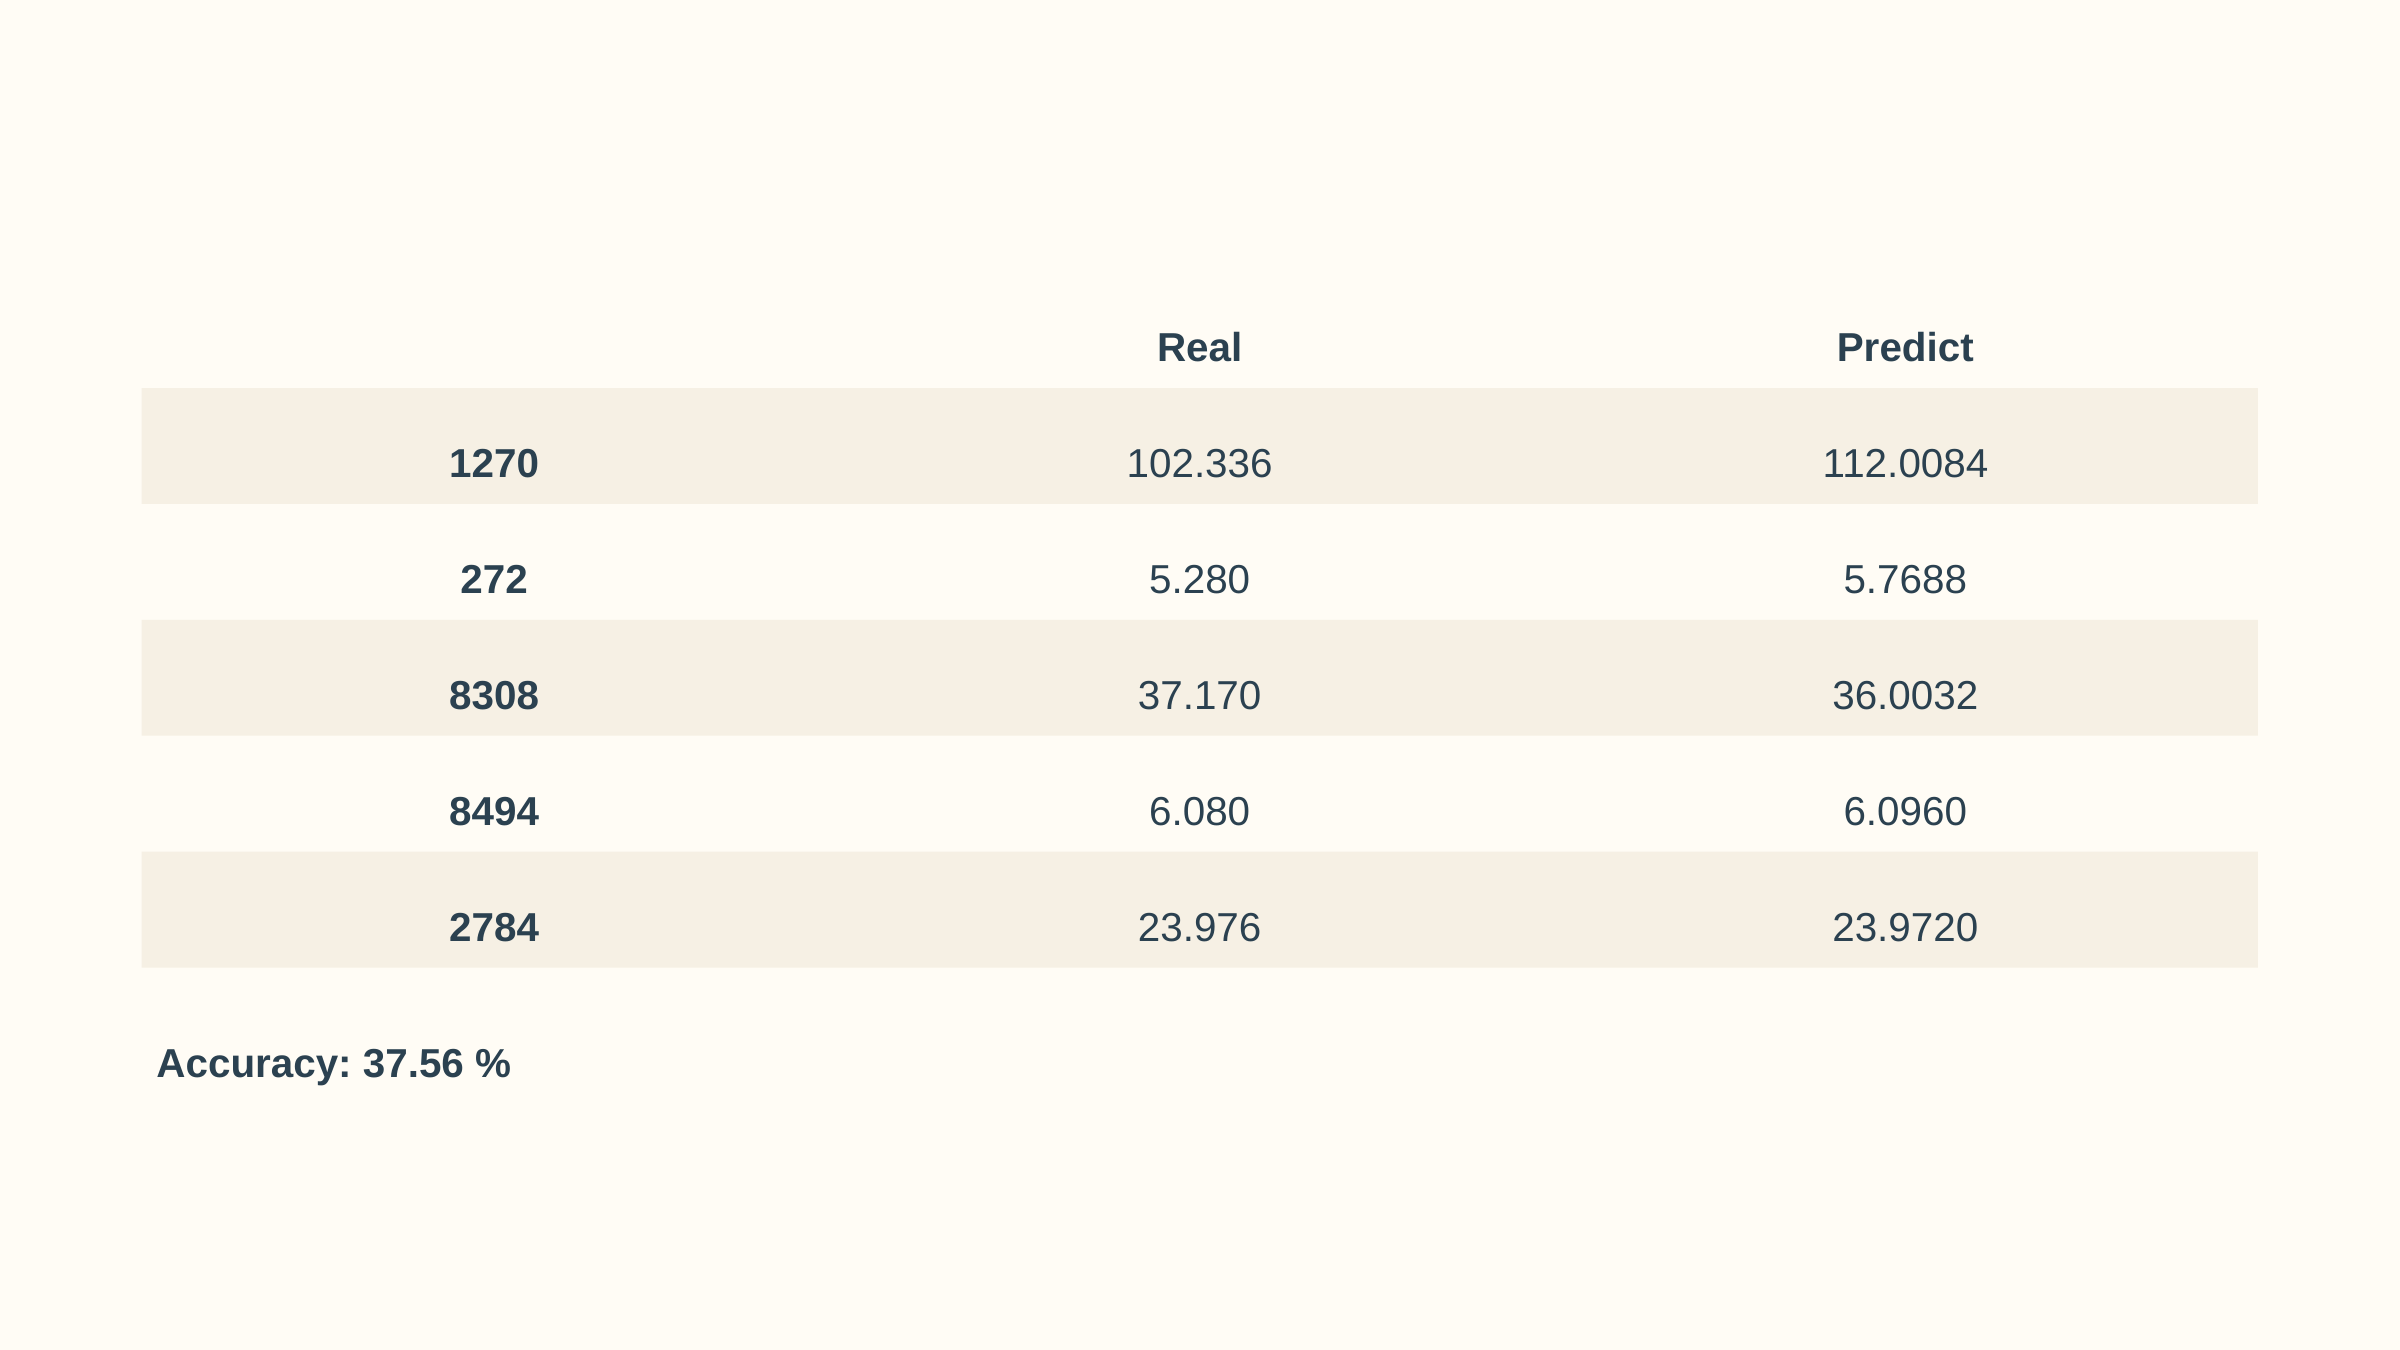

Real
Predict

1270
102.336
112.0084
272
5.280
5.7688

8308
37.170
36.0032
8494
6.080
6.0960

2784
23.976
23.9720
Accuracy: 37.56 %